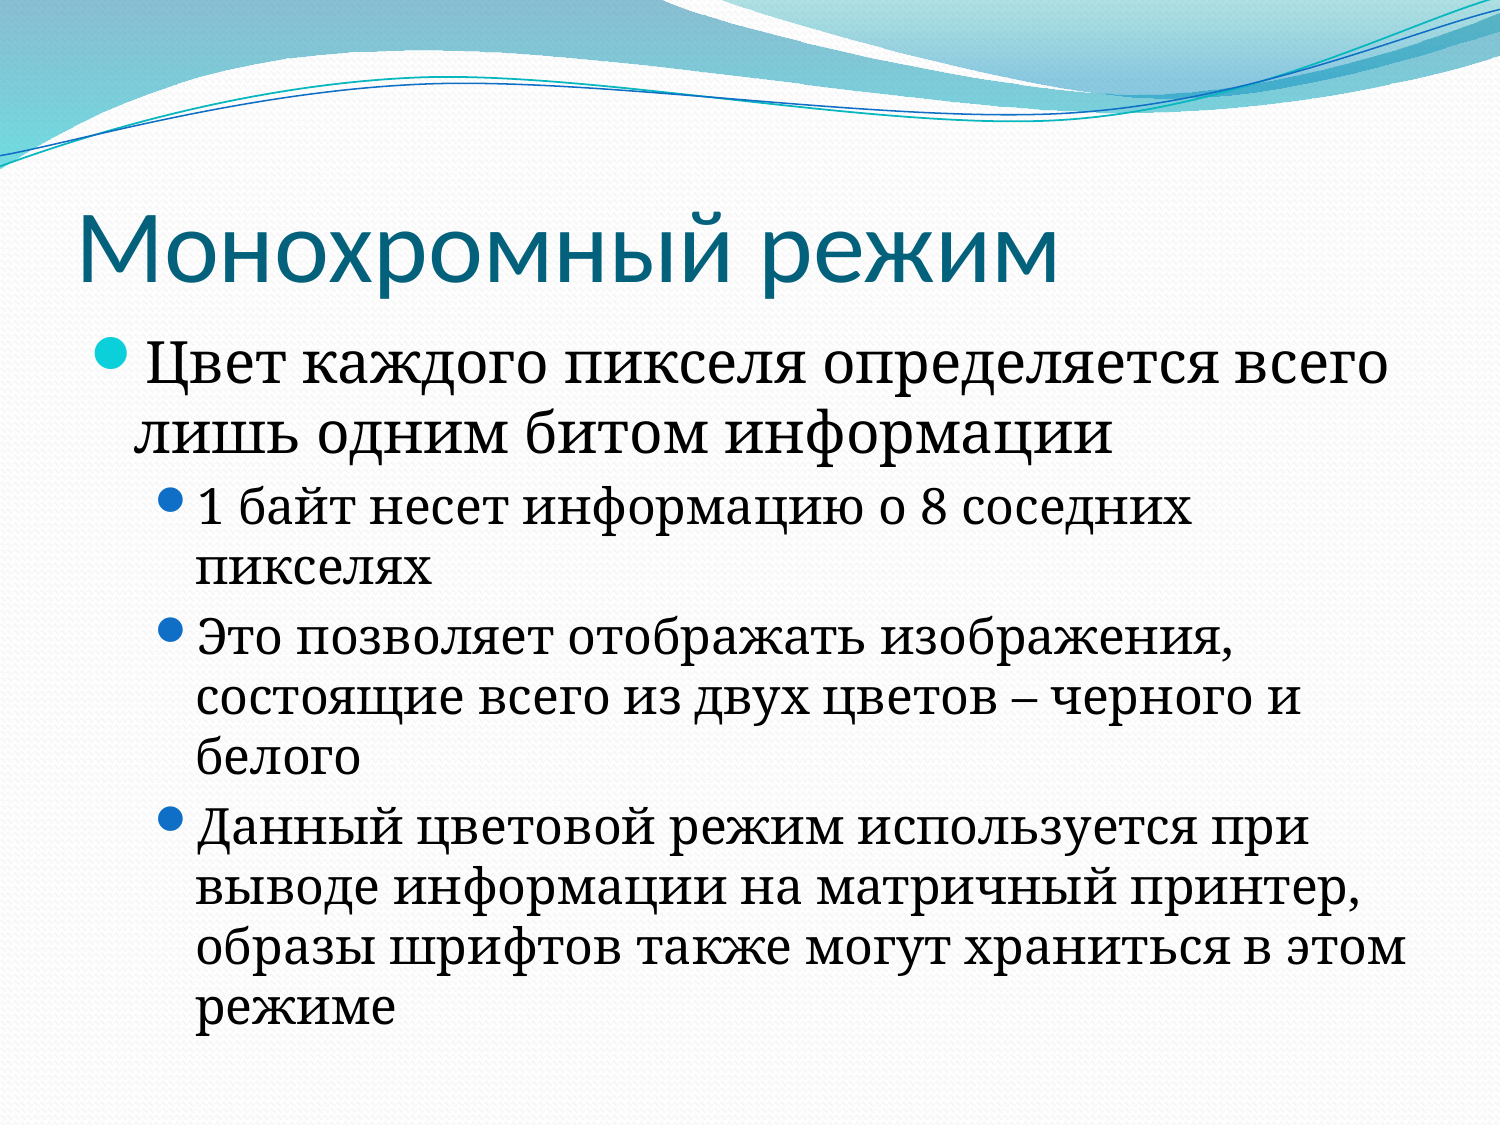

# Монохромный режим
Цвет каждого пикселя определяется всего лишь одним битом информации
1 байт несет информацию о 8 соседних пикселях
Это позволяет отображать изображения, состоящие всего из двух цветов – черного и белого
Данный цветовой режим используется при выводе информации на матричный принтер, образы шрифтов также могут храниться в этом режиме